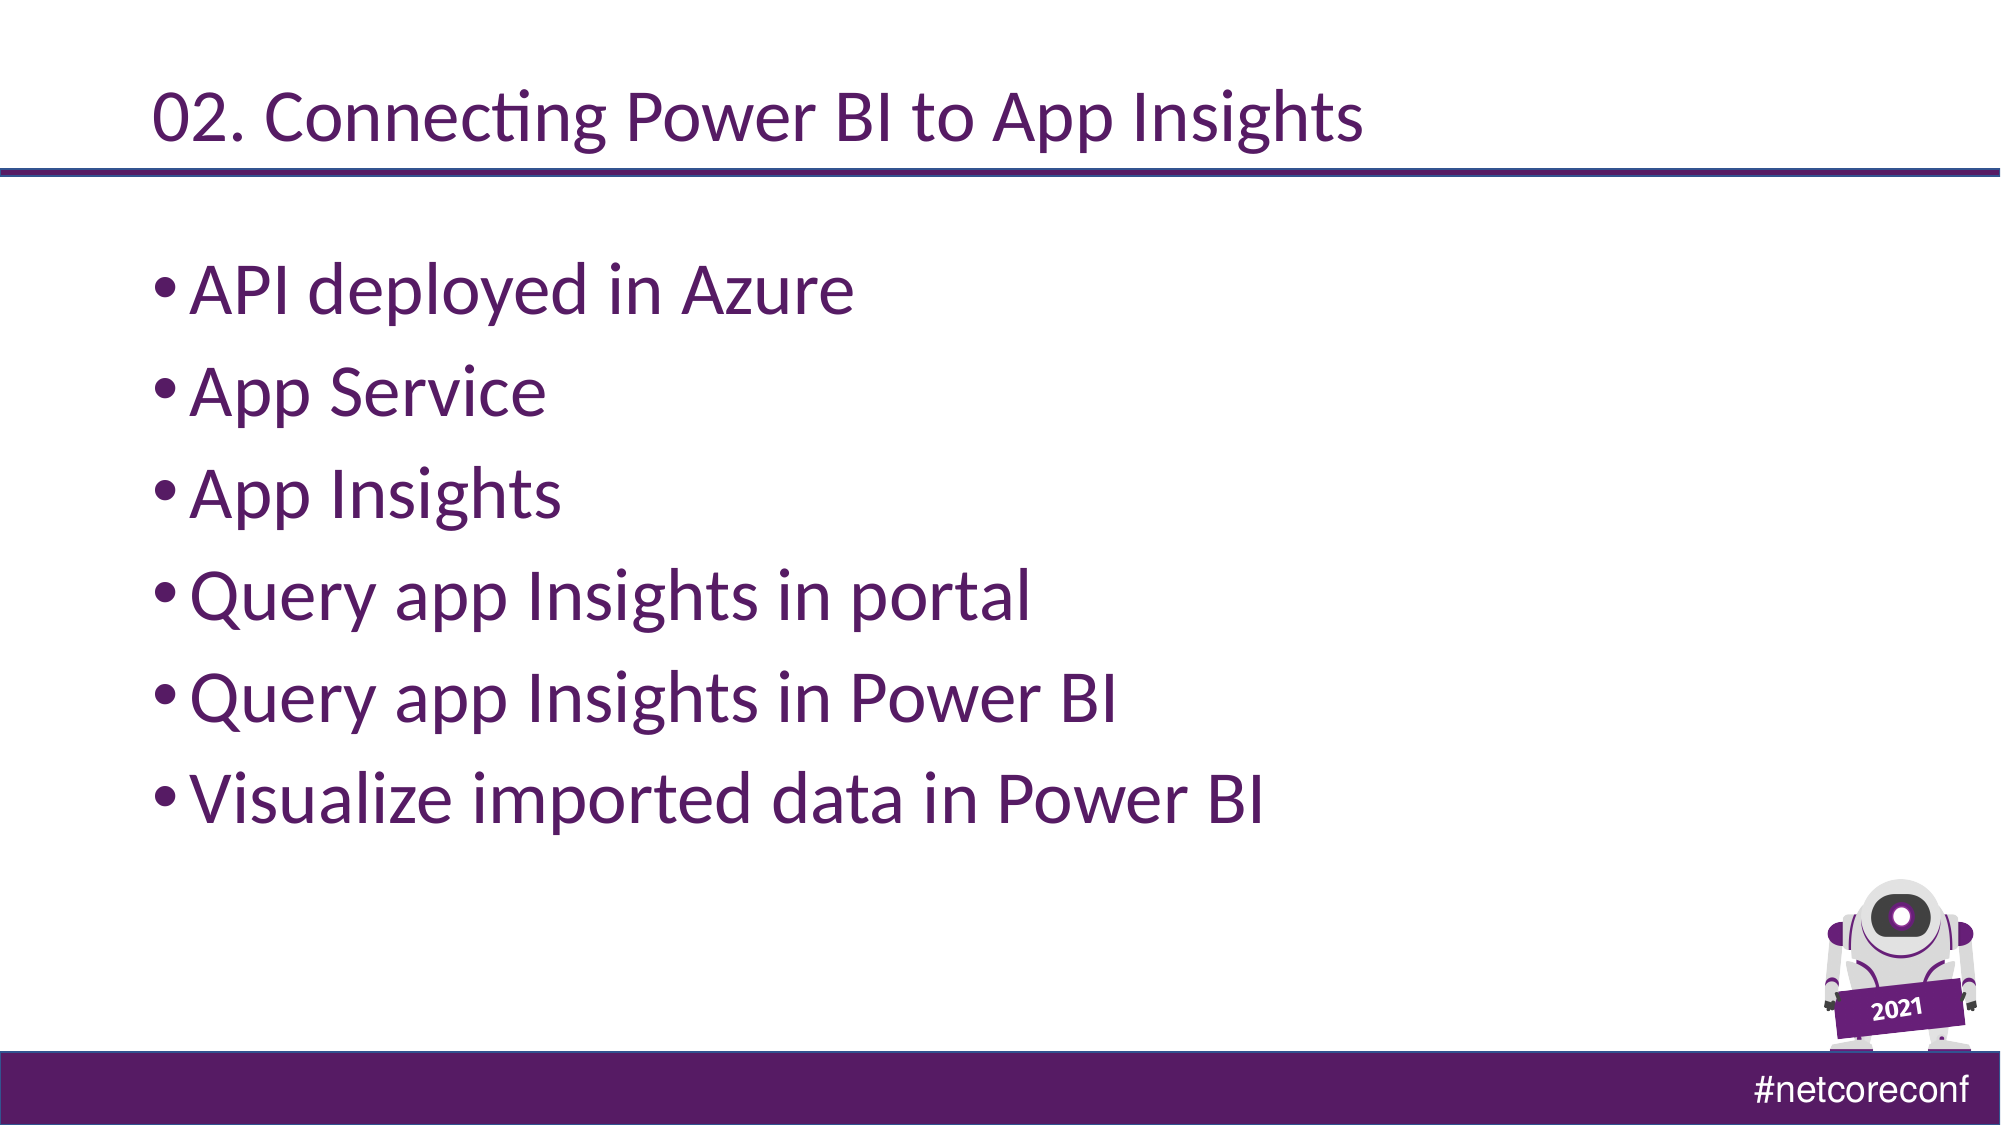

# 02. Connecting Power BI to App Insights
API deployed in Azure
App Service
App Insights
Query app Insights in portal
Query app Insights in Power BI
Visualize imported data in Power BI